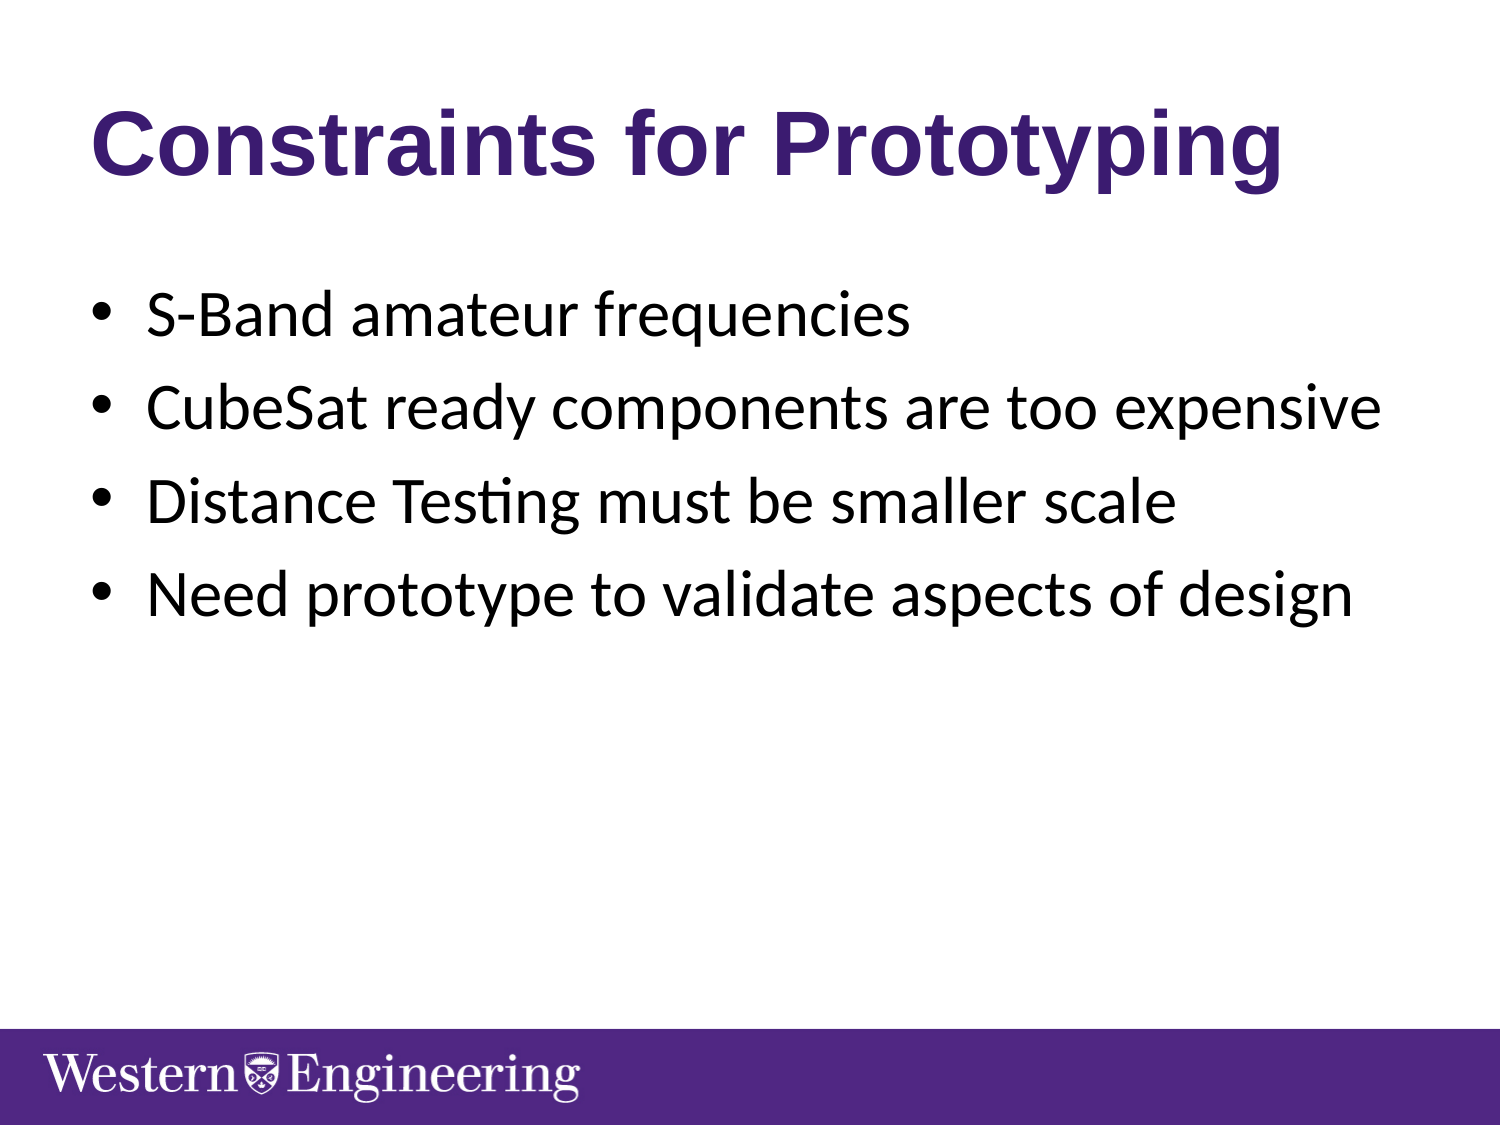

# Constraints for Prototyping
S-Band amateur frequencies
CubeSat ready components are too expensive
Distance Testing must be smaller scale
Need prototype to validate aspects of design